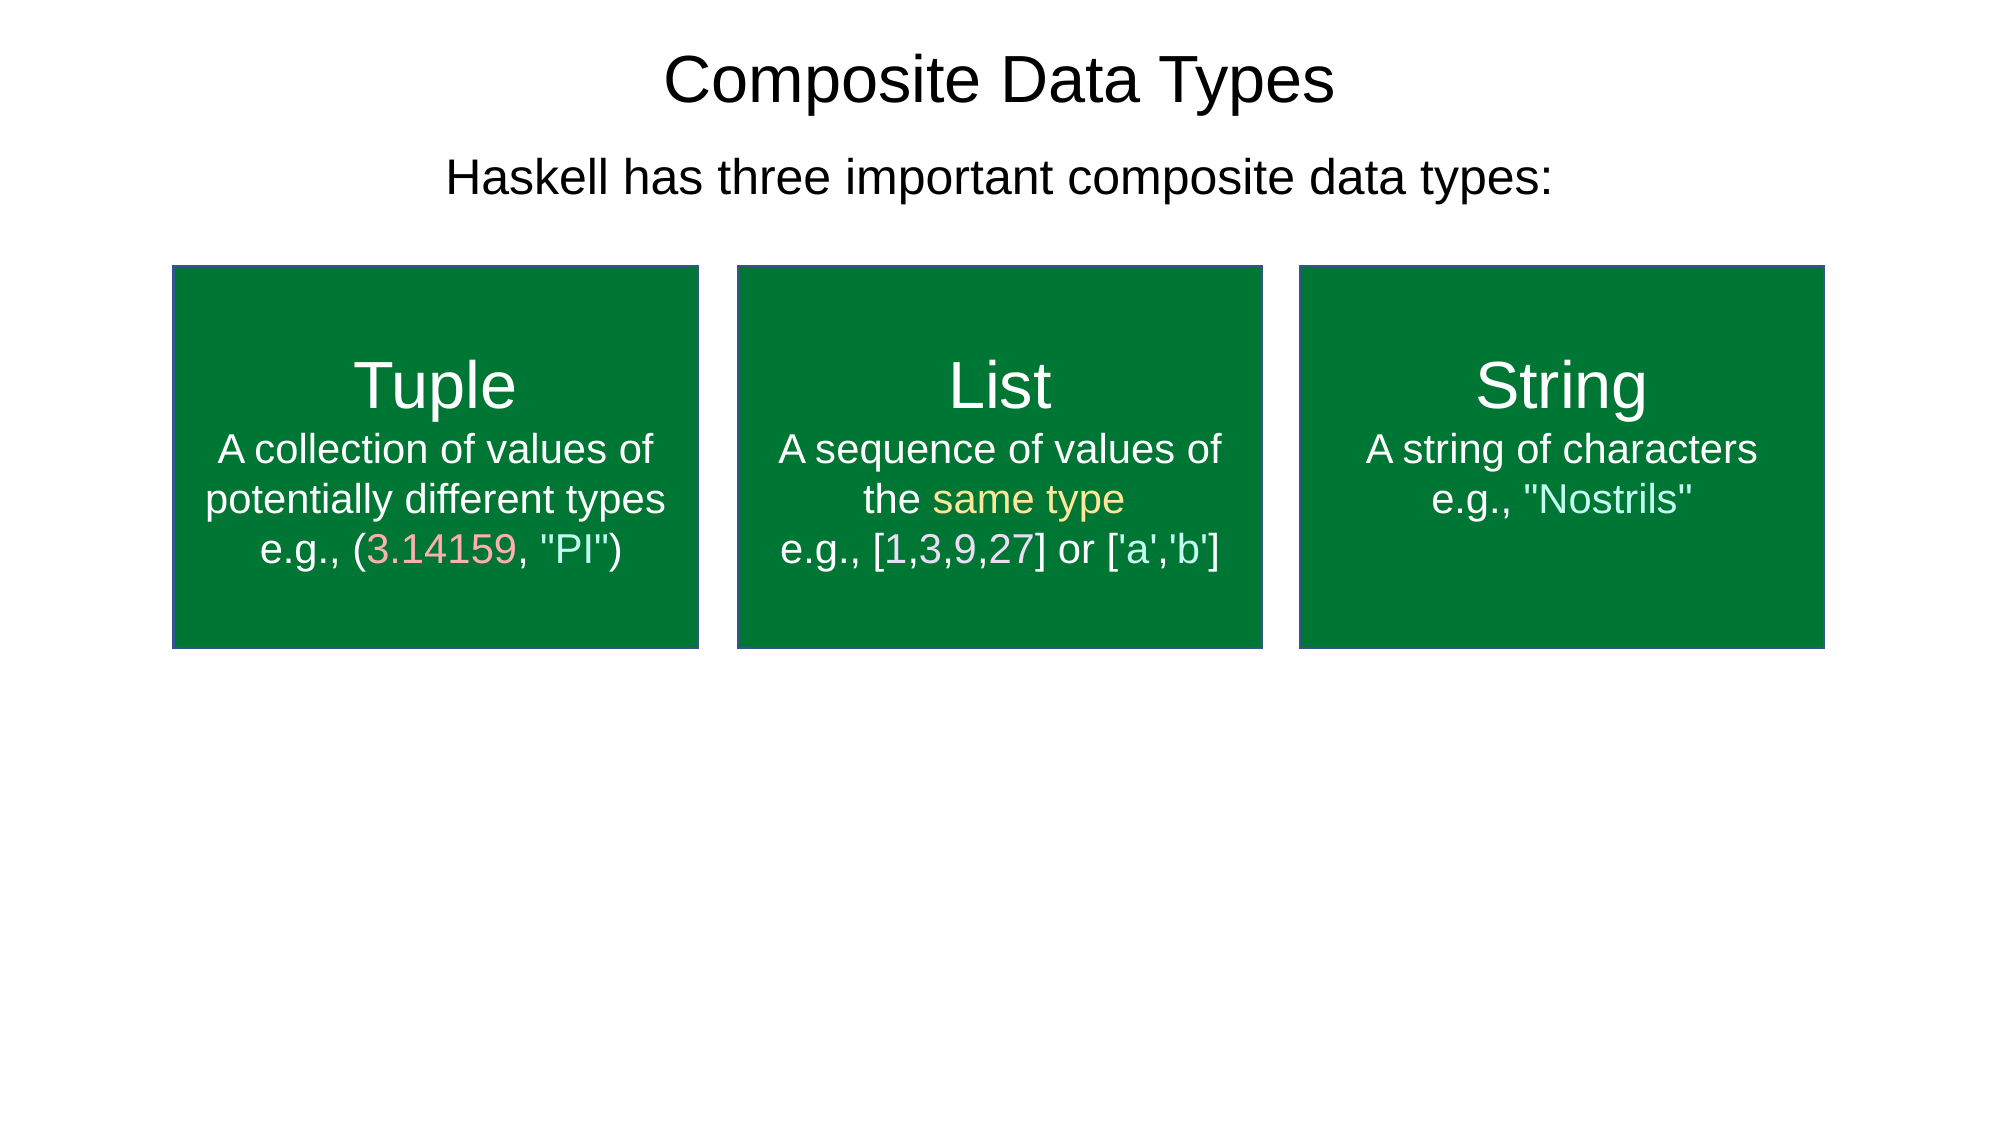

# Composite Data Types
Haskell has three important composite data types:
Tuple
A collection of values of potentially different types
 e.g., (3.14159, "PI")
List
A sequence of values of the same type
e.g., [1,3,9,27] or ['a','b']
String
A string of characters
e.g., "Nostrils"